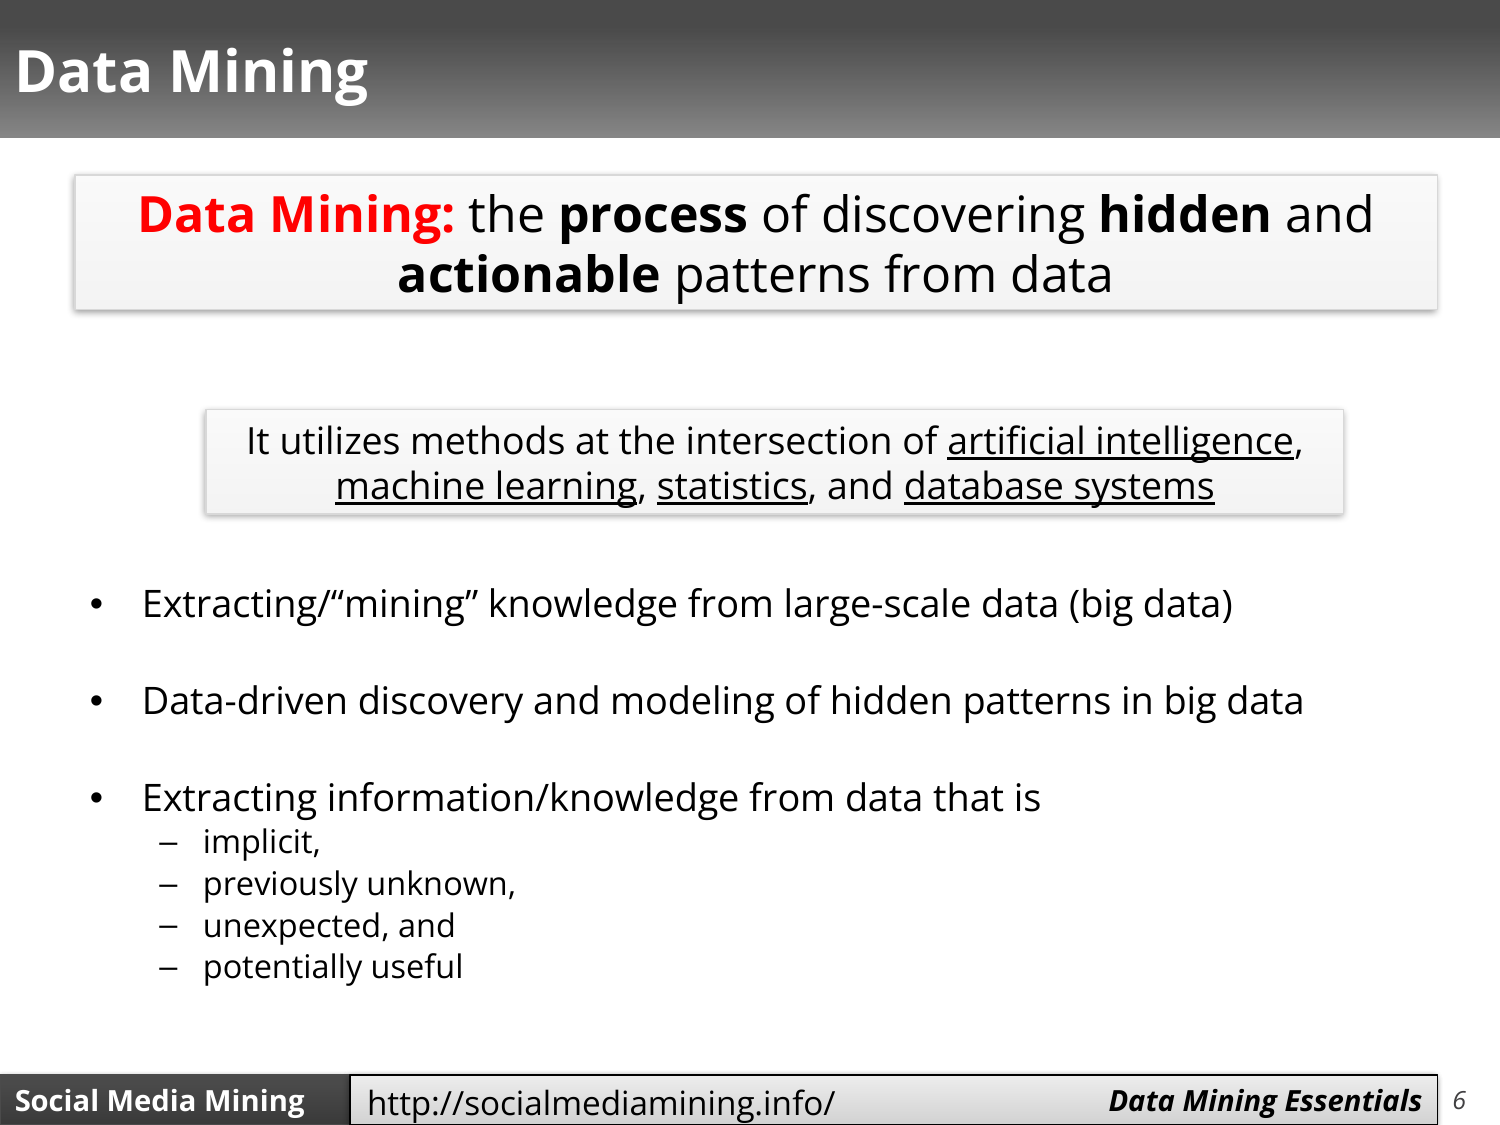

# Data Mining
Data Mining: the process of discovering hidden and actionable patterns from data
It utilizes methods at the intersection of artificial intelligence, machine learning, statistics, and database systems

Extracting/“mining” knowledge from large-scale data (big data)

Data-driven discovery and modeling of hidden patterns in big data

Extracting information/knowledge from data that is
implicit,
previously unknown,
unexpected, and
potentially useful